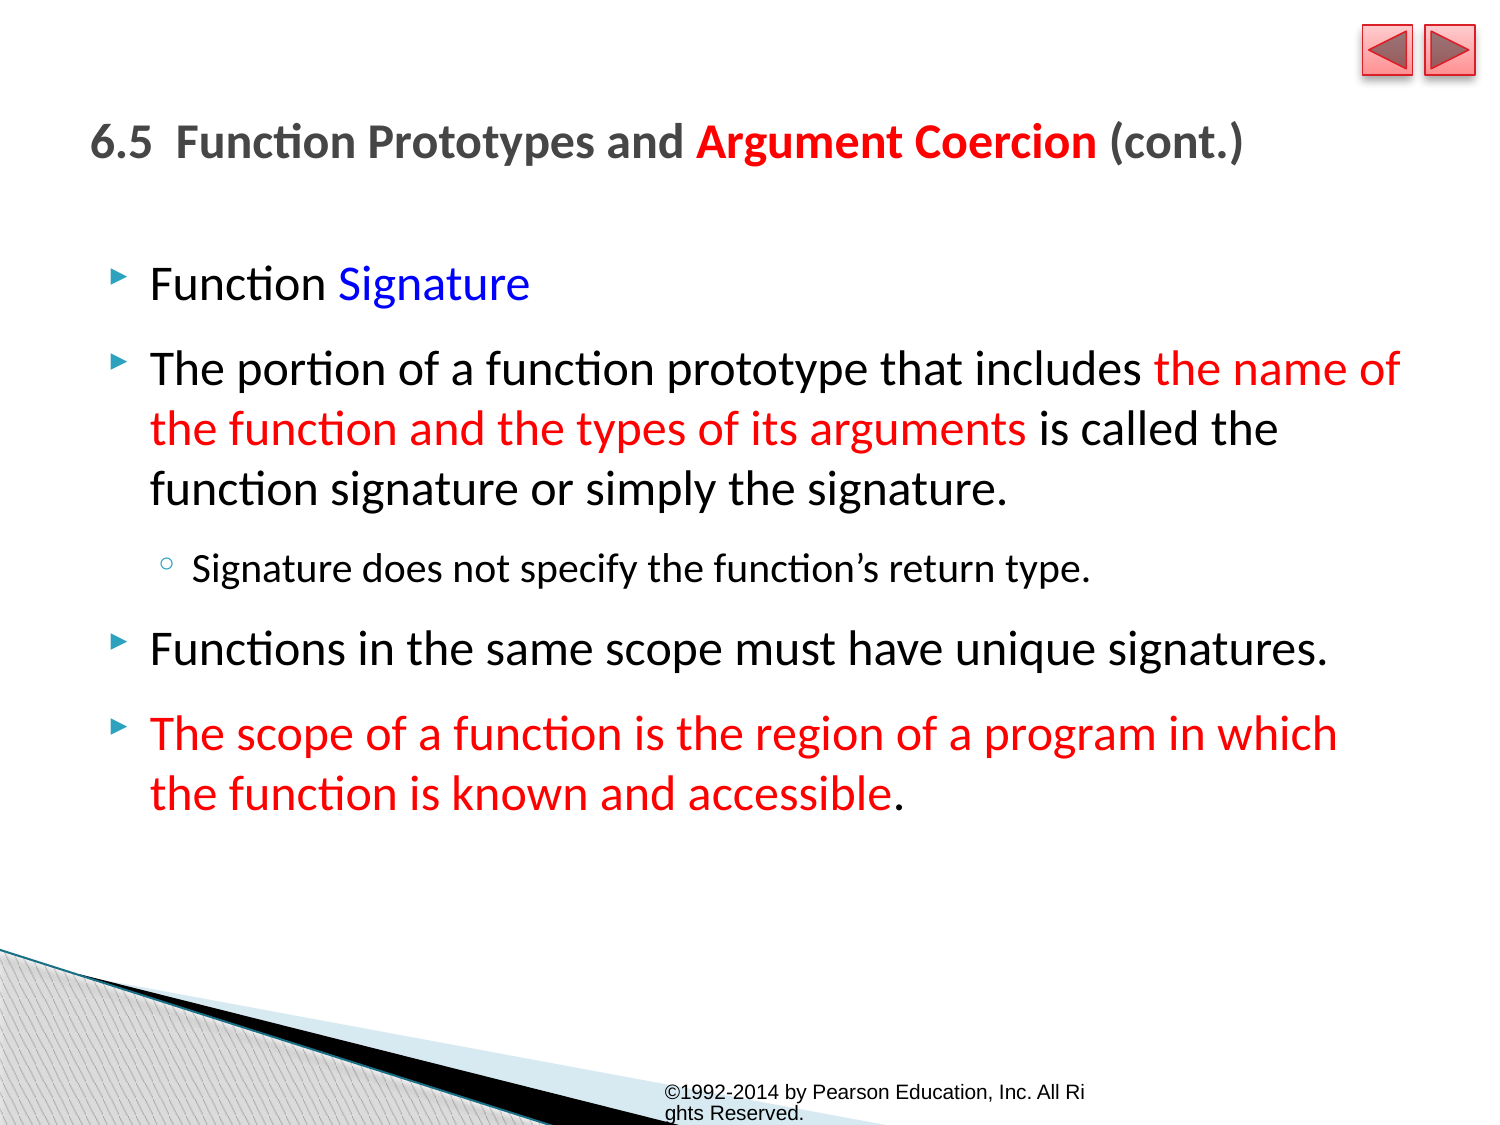

# 6.5  Function Prototypes and Argument Coercion (cont.)
Function Signature
The portion of a function prototype that includes the name of the function and the types of its arguments is called the function signature or simply the signature.
Signature does not specify the function’s return type.
Functions in the same scope must have unique signatures.
The scope of a function is the region of a program in which the function is known and accessible.
©1992-2014 by Pearson Education, Inc. All Rights Reserved.